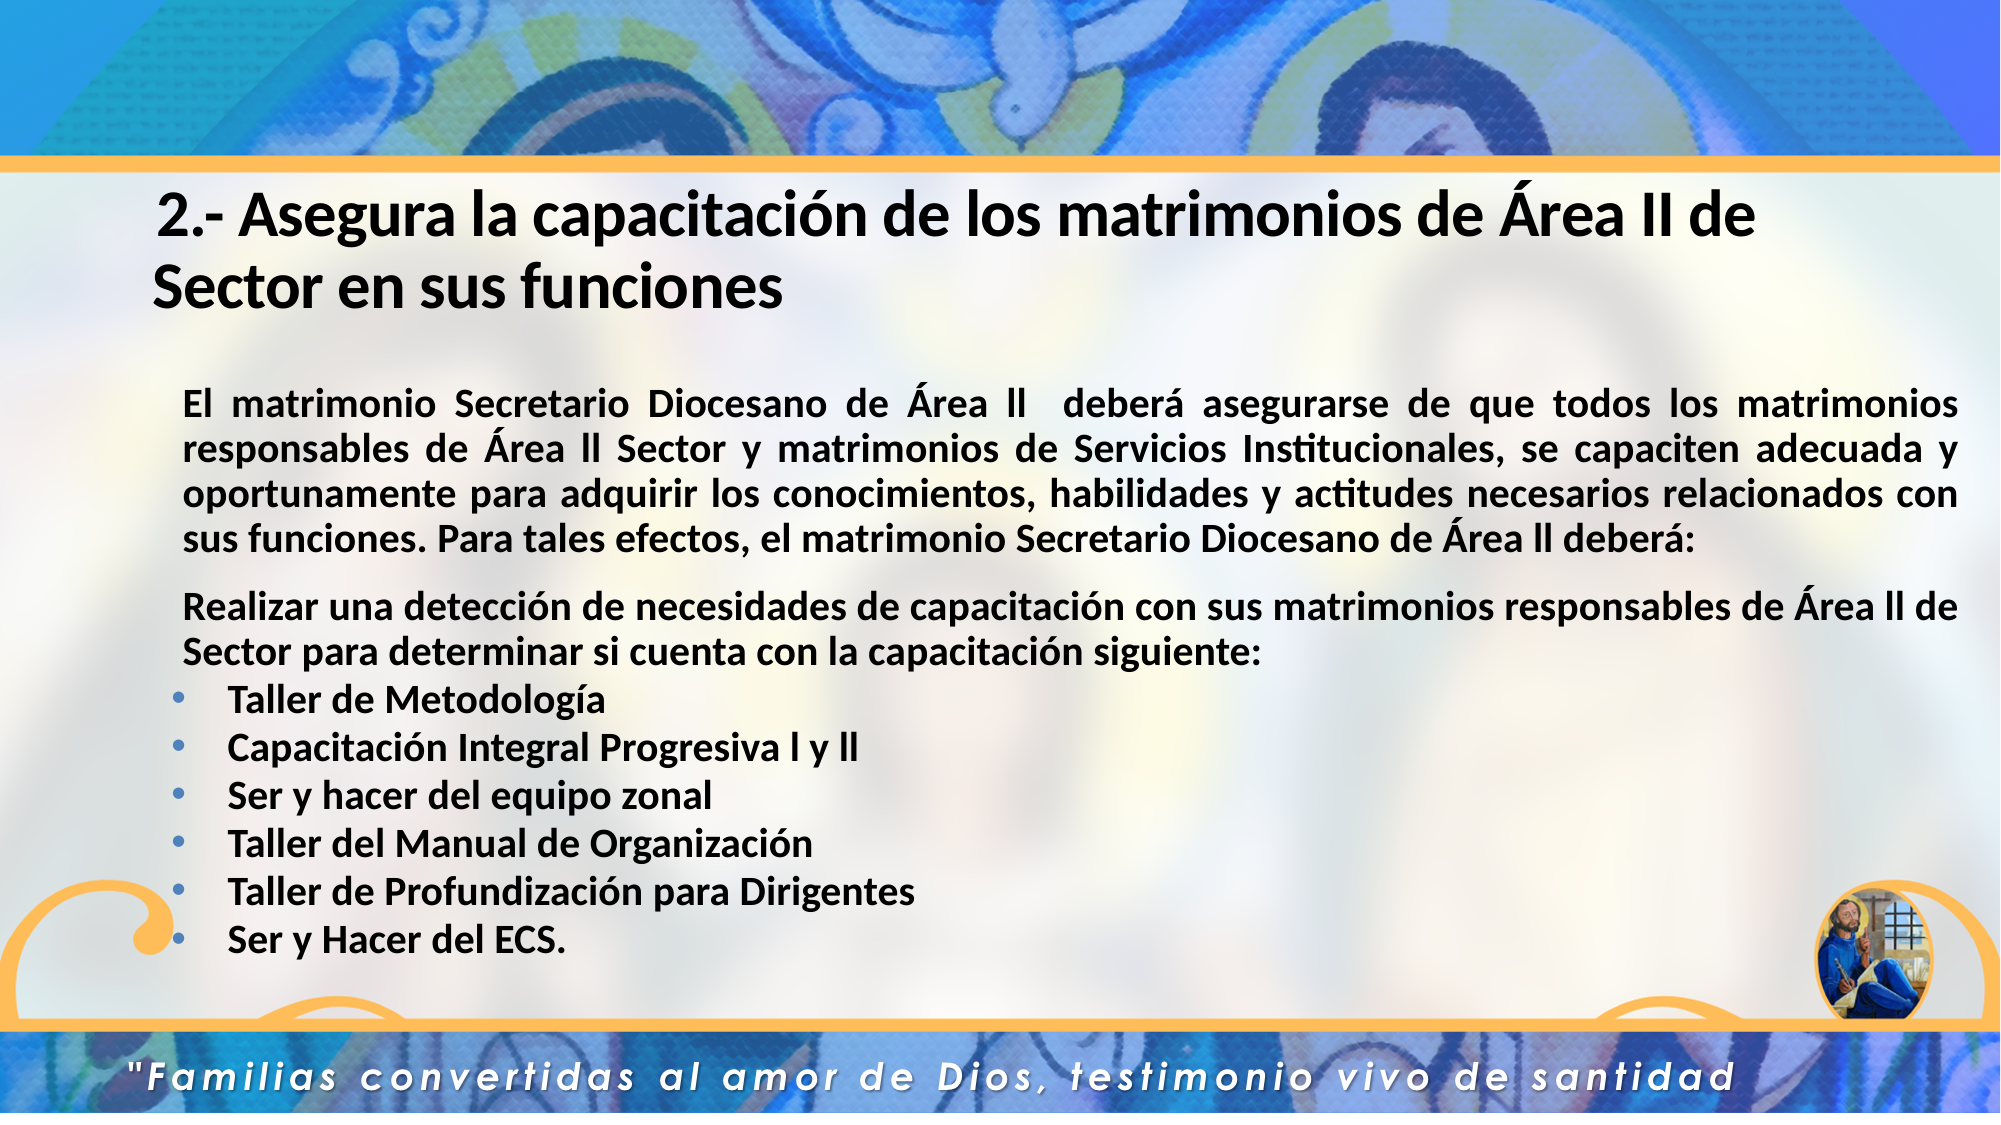

2.- Asegura la capacitación de los matrimonios de Área II de Sector en sus funciones
El matrimonio Secretario Diocesano de Área ll  deberá asegurarse de que todos los matrimonios responsables de Área ll Sector y matrimonios de Servicios Institucionales, se capaciten adecuada y oportunamente para adquirir los conocimientos, habilidades y actitudes necesarios relacionados con sus funciones. Para tales efectos, el matrimonio Secretario Diocesano de Área ll deberá:
Realizar una detección de necesidades de capacitación con sus matrimonios responsables de Área ll de Sector para determinar si cuenta con la capacitación siguiente:
Taller de Metodología
Capacitación Integral Progresiva l y ll
Ser y hacer del equipo zonal
Taller del Manual de Organización
Taller de Profundización para Dirigentes
Ser y Hacer del ECS.